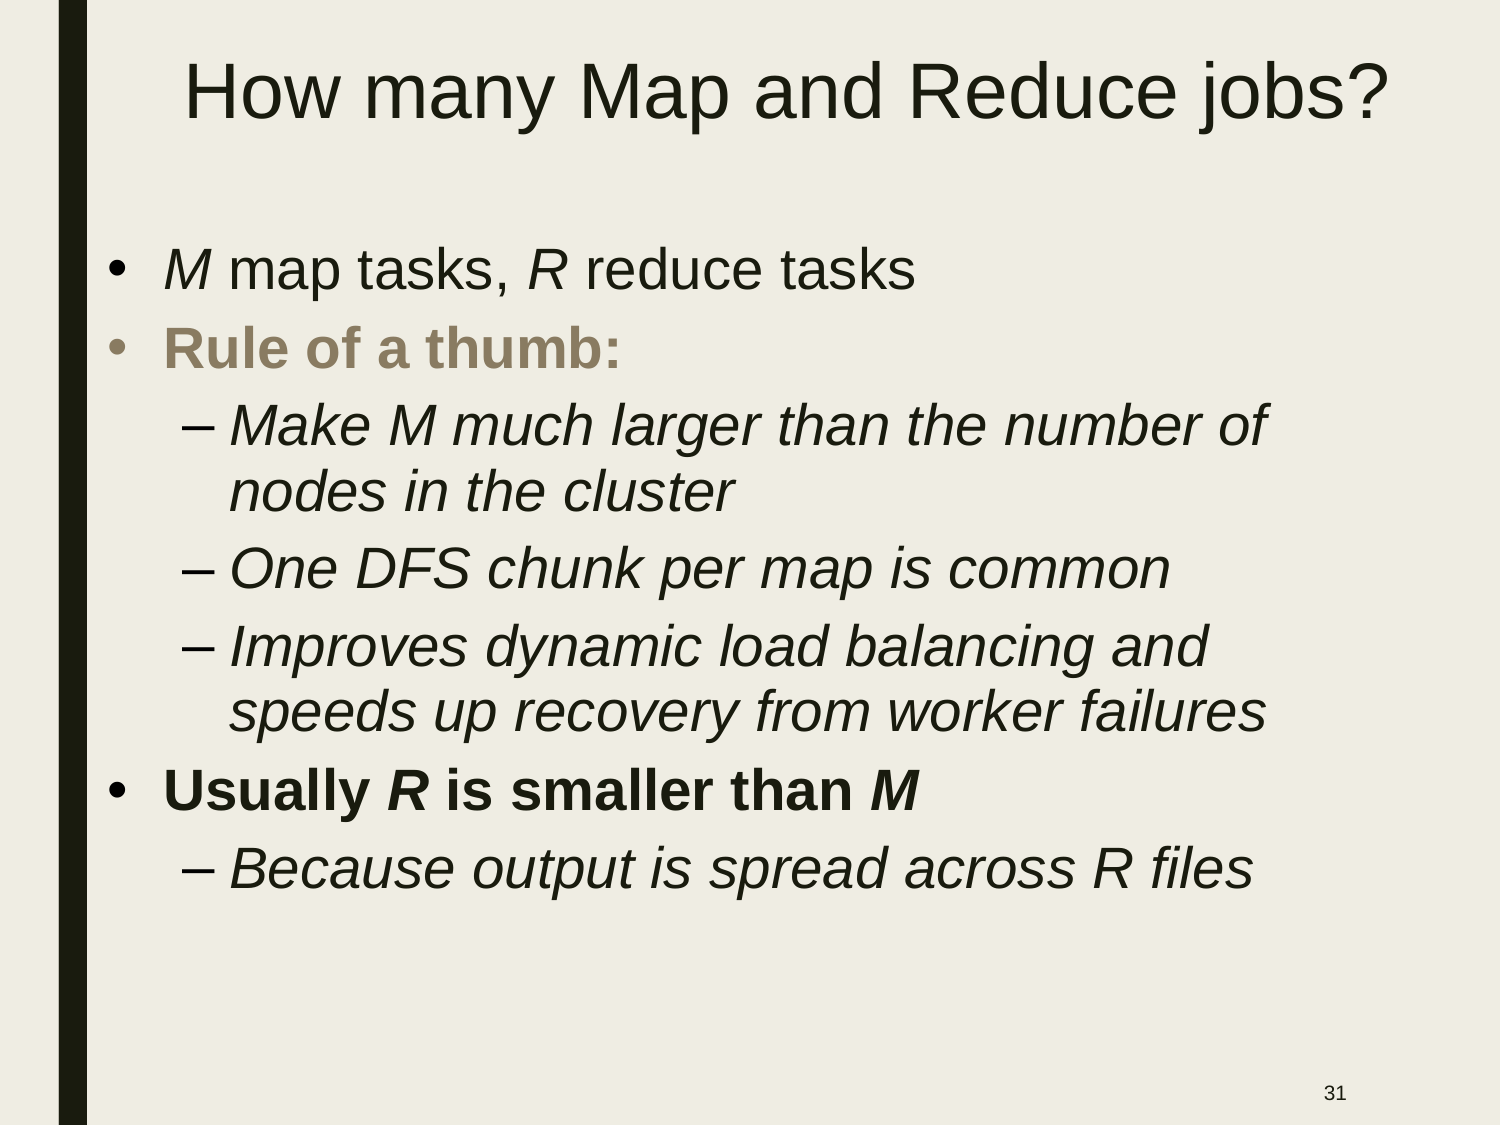

# How many Map and Reduce jobs?
M map tasks, R reduce tasks
Rule of a thumb:
Make M much larger than the number of nodes in the cluster
One DFS chunk per map is common
Improves dynamic load balancing and speeds up recovery from worker failures
Usually R is smaller than M
Because output is spread across R files

31